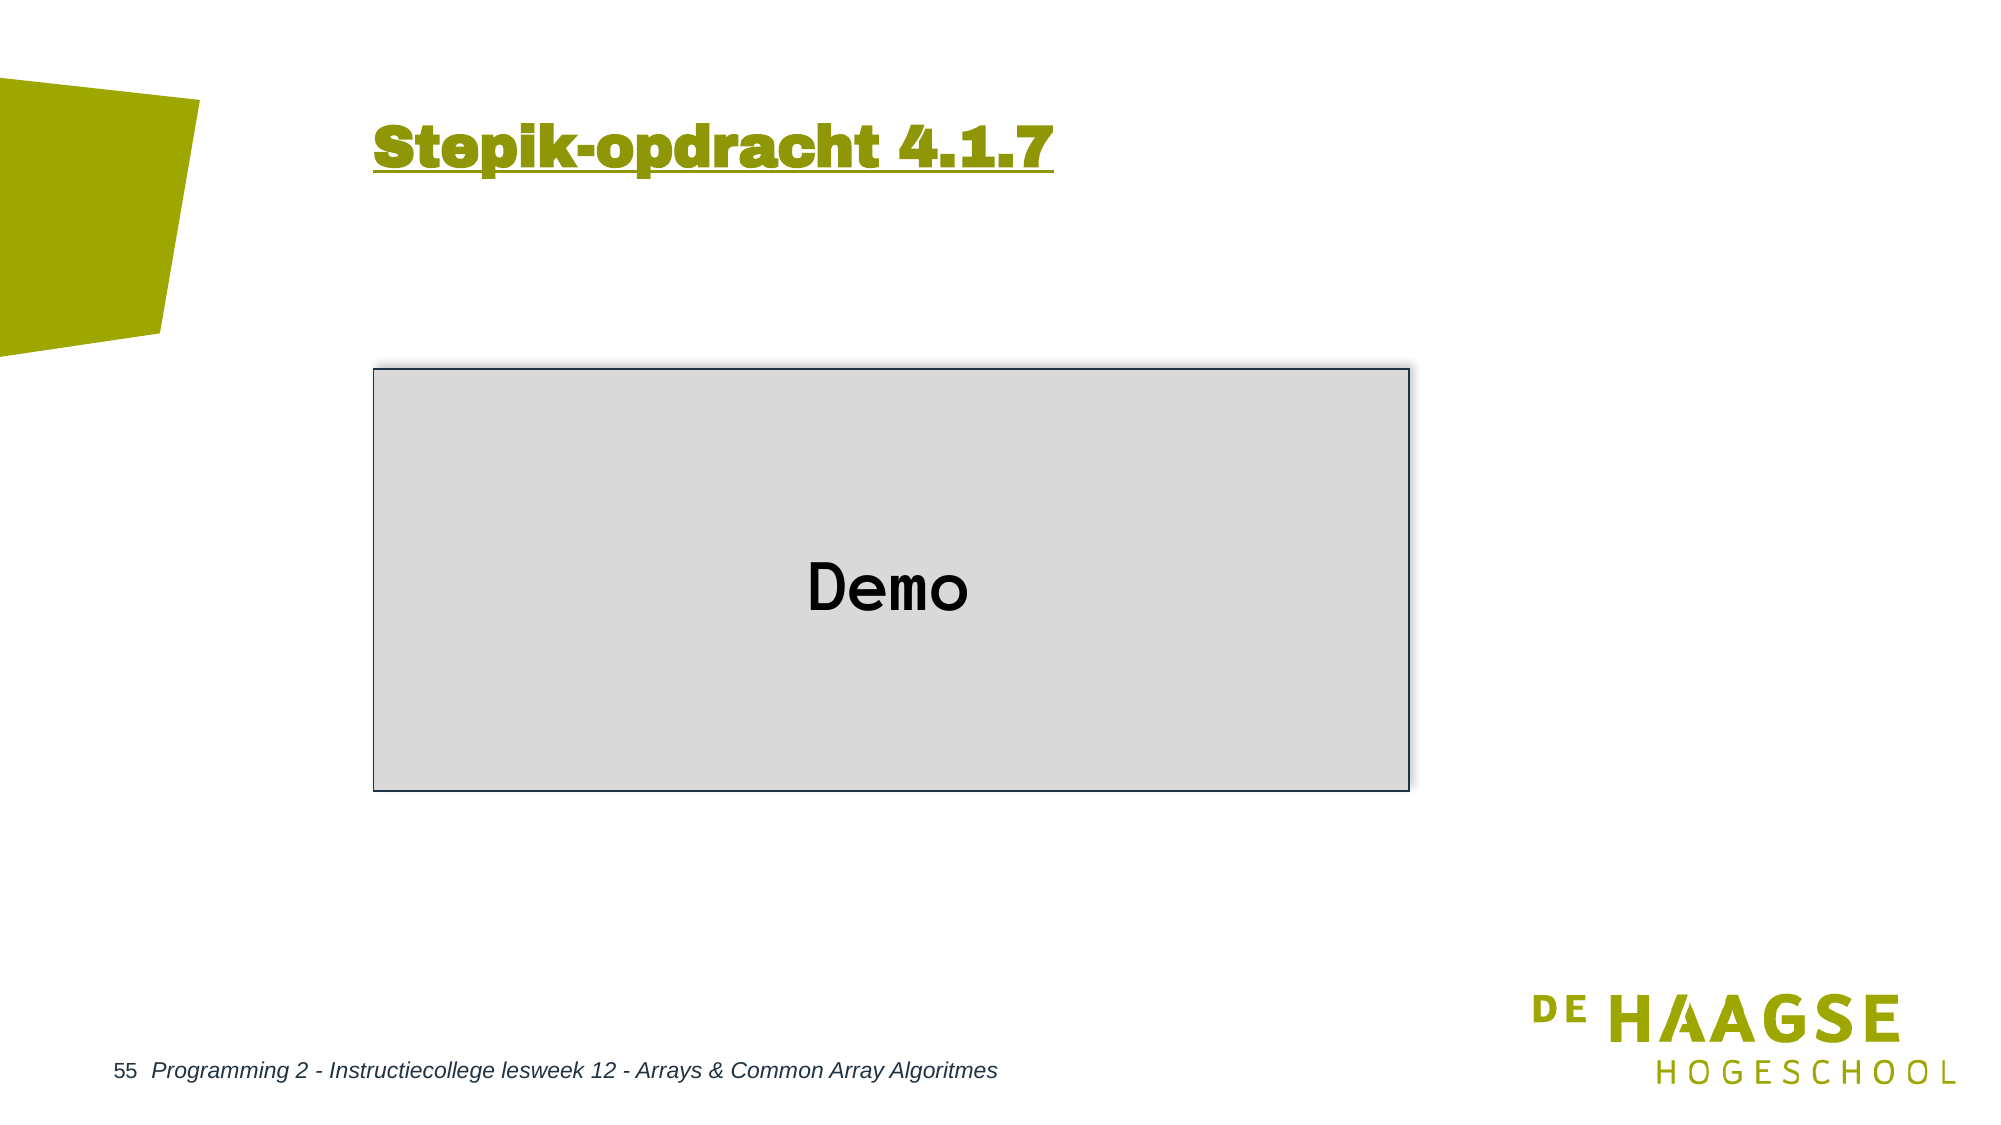

# Stepik-opdracht 4.1.7
Demo
Programming 2 - Instructiecollege lesweek 12 - Arrays & Common Array Algoritmes
55